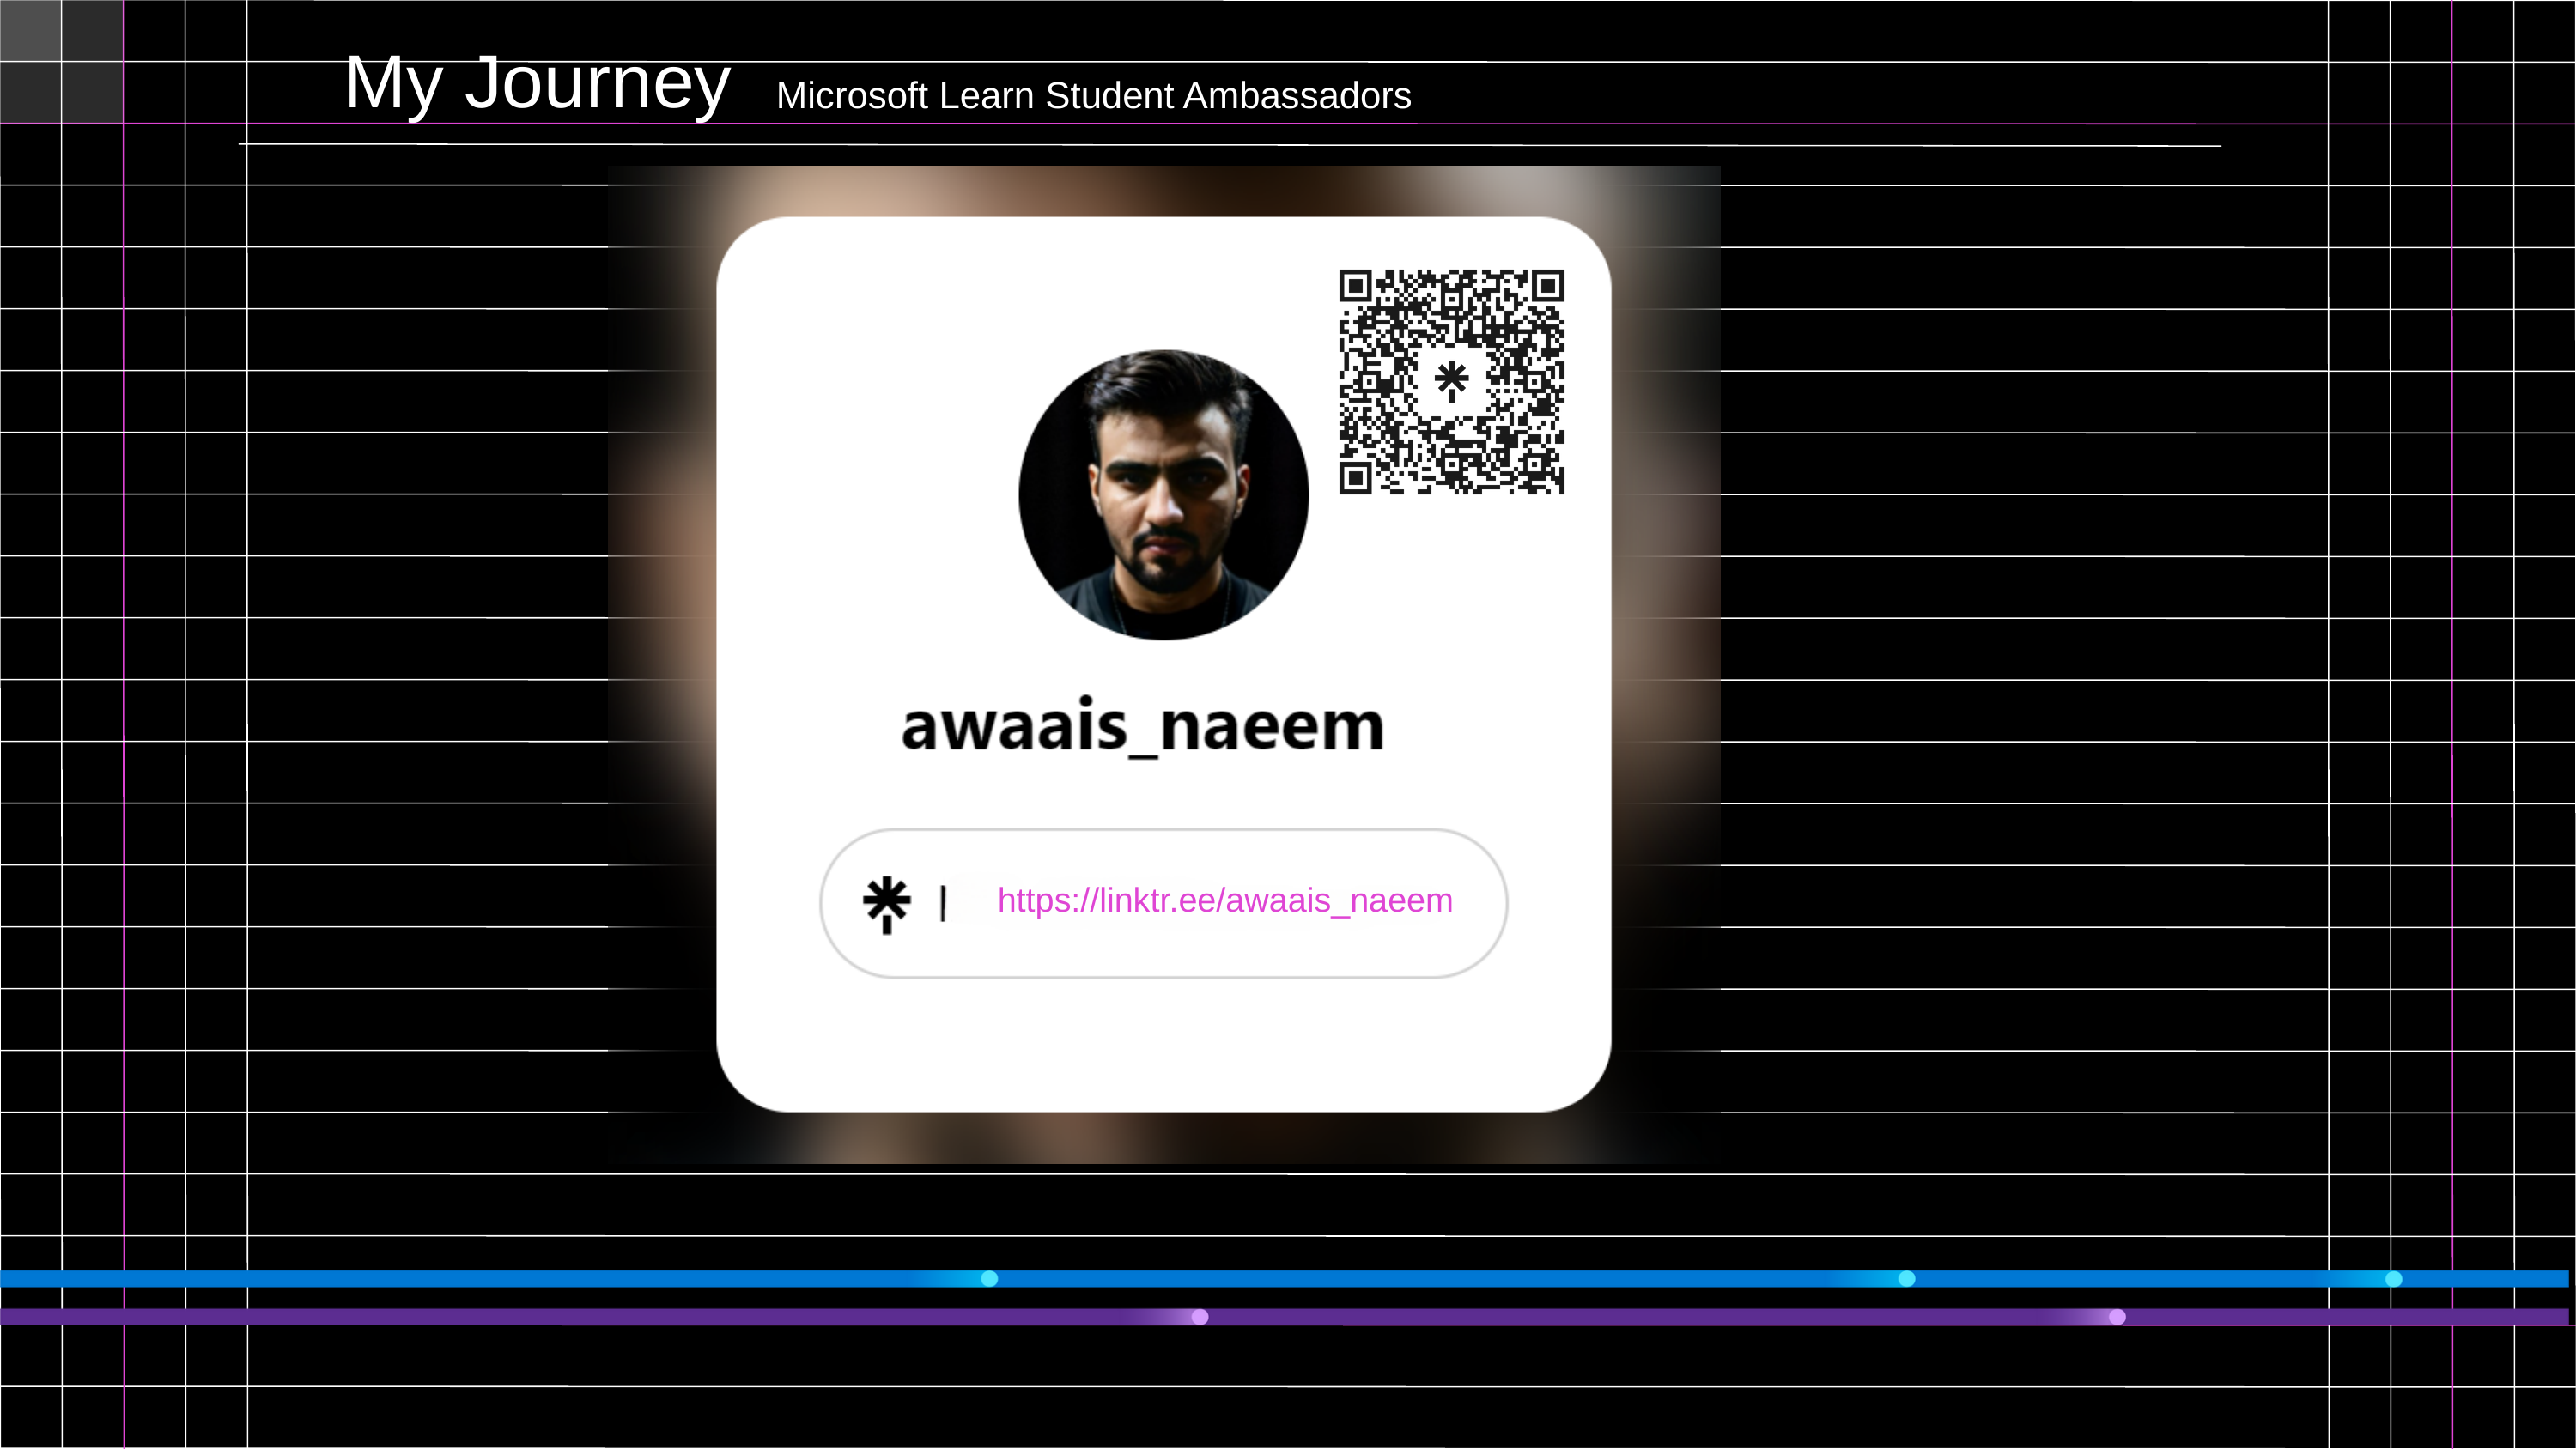

My Journey

Microsoft Learn Student Ambassadors

https://linktr.ee/awaais_naeem